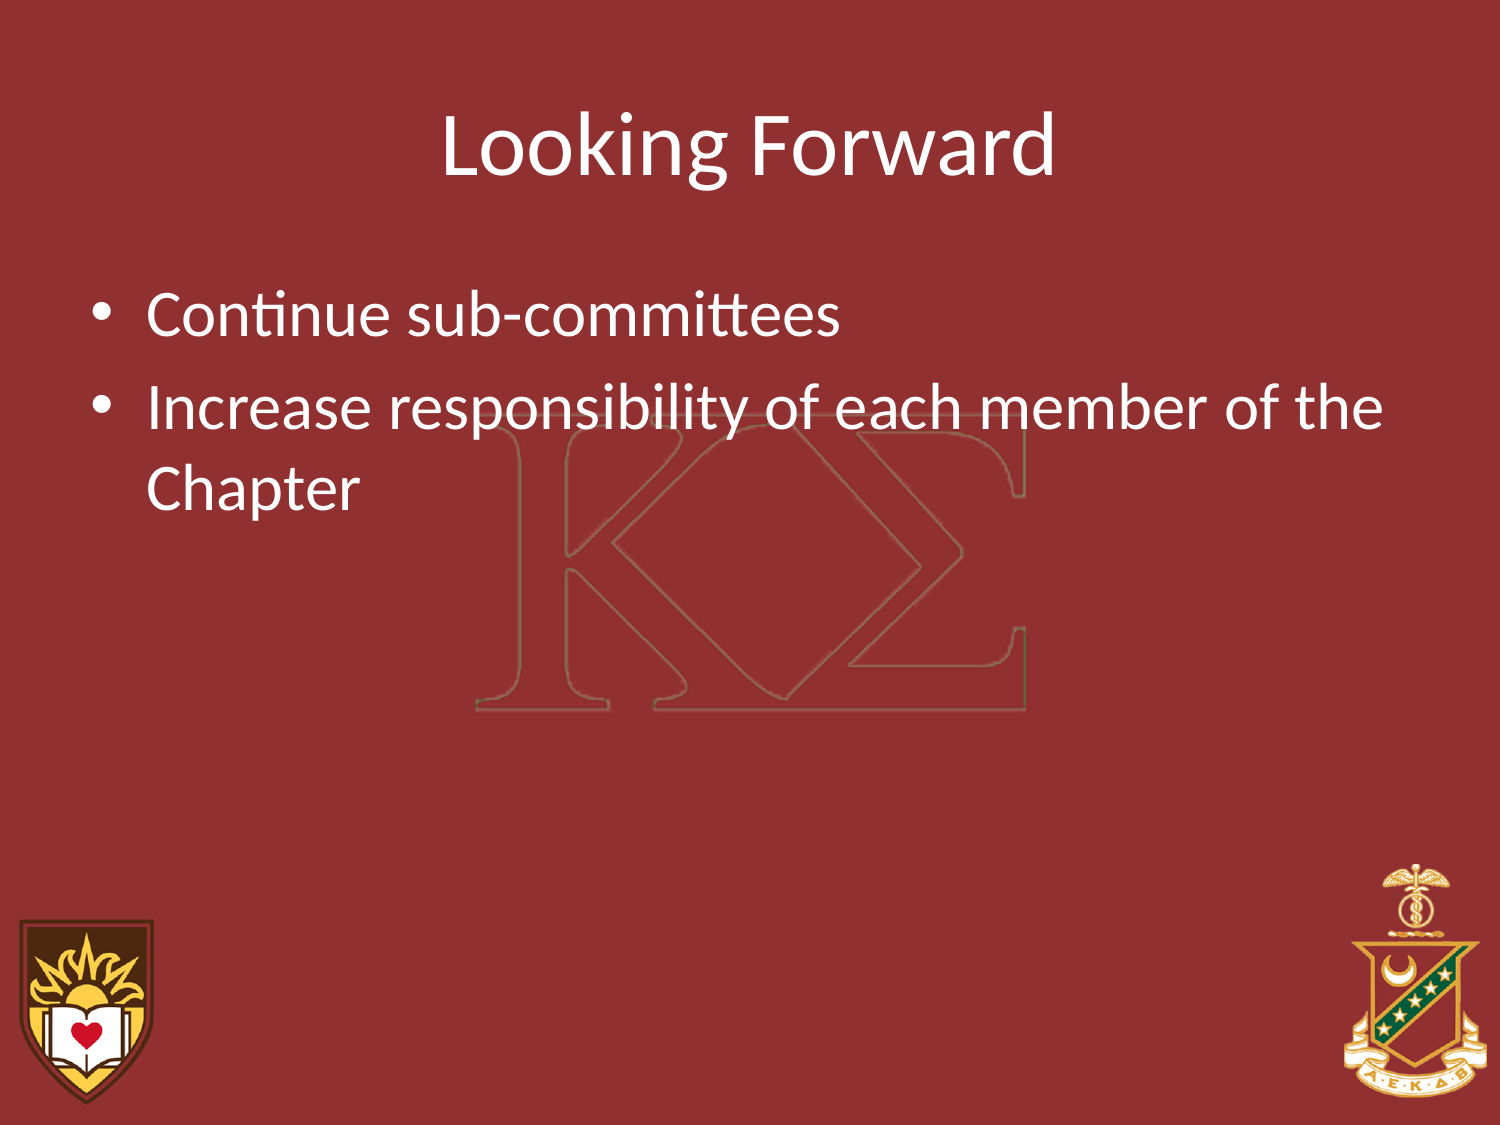

# Looking Forward
Continue sub-committees
Increase responsibility of each member of the Chapter